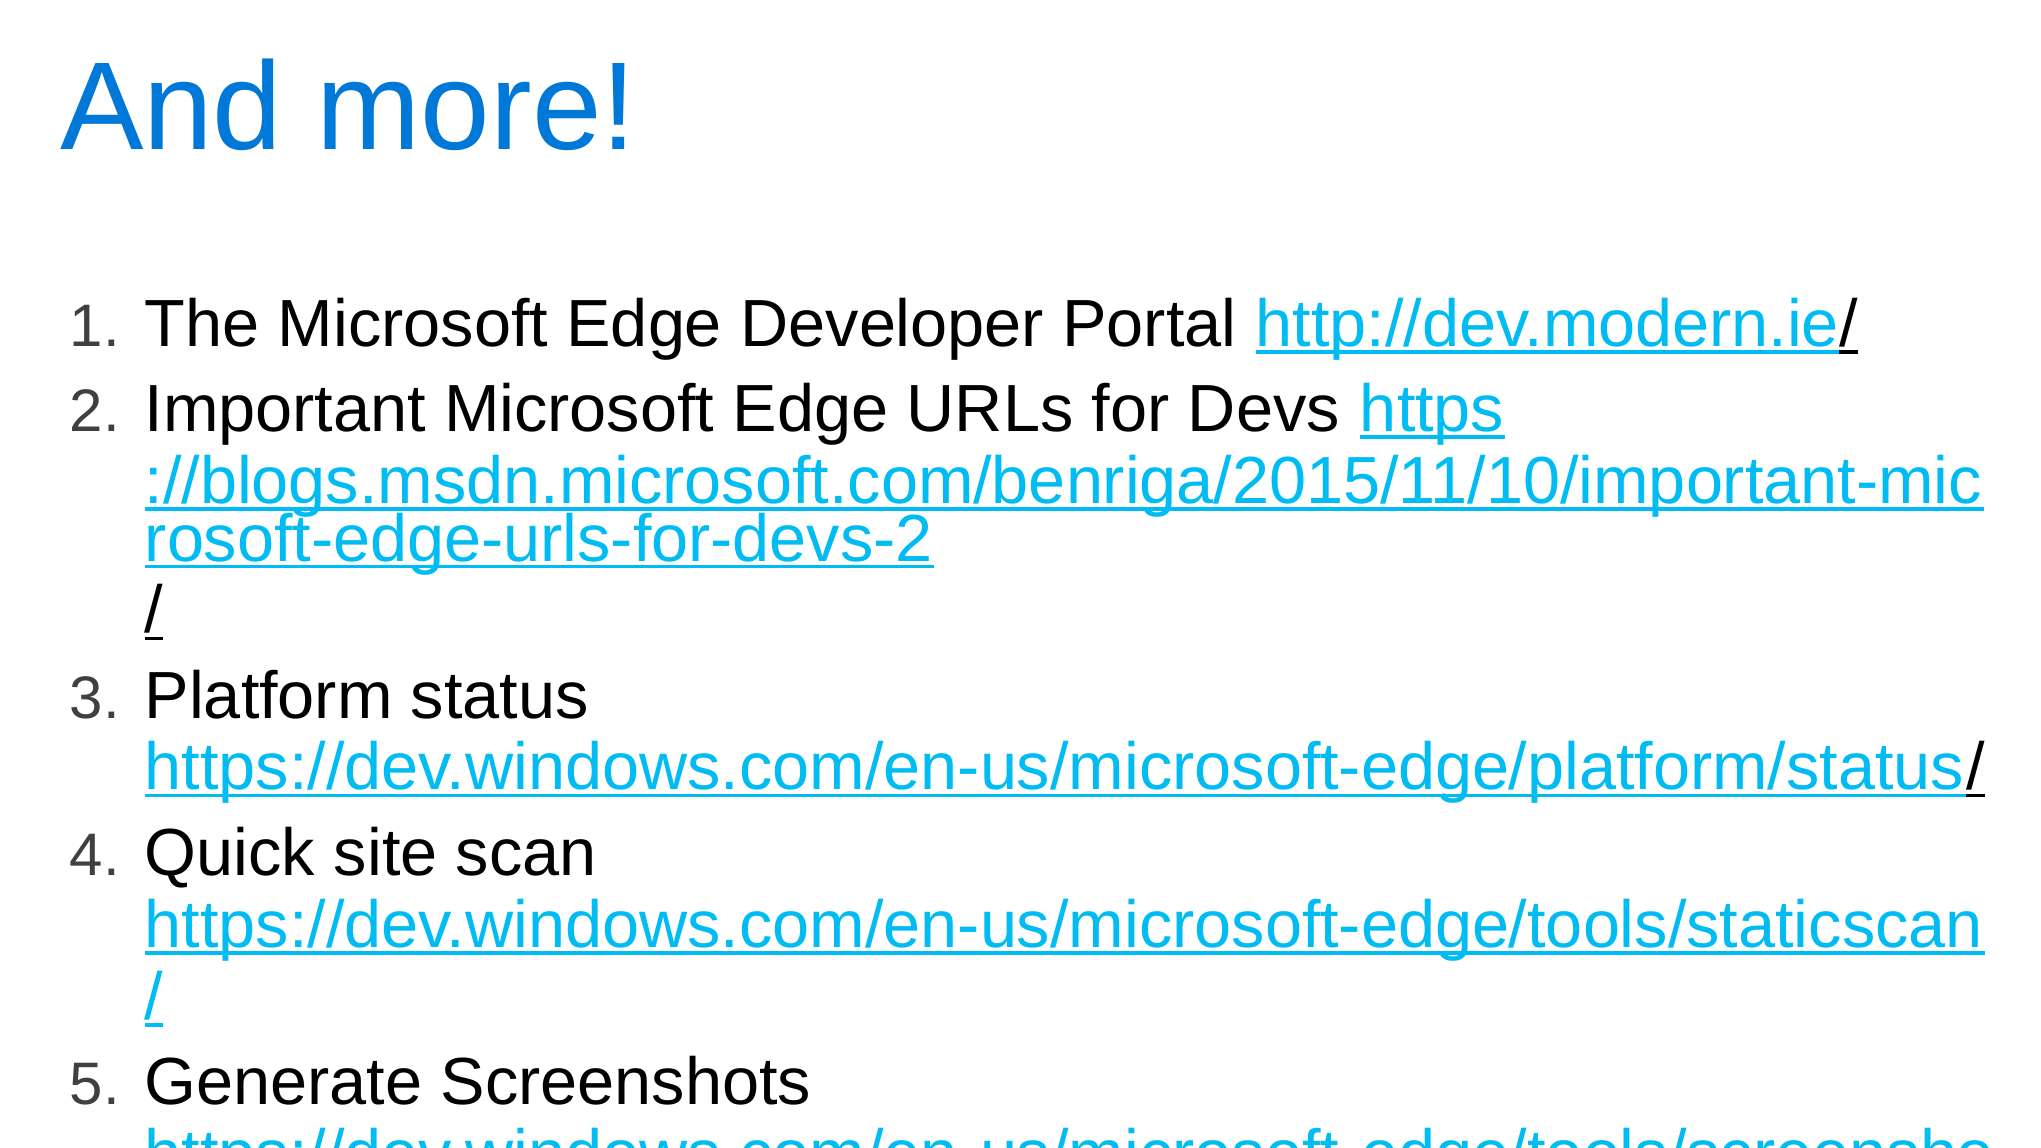

And more!
The Microsoft Edge Developer Portal http://dev.modern.ie/
Important Microsoft Edge URLs for Devs https://blogs.msdn.microsoft.com/benriga/2015/11/10/important-microsoft-edge-urls-for-devs-2/
Platform status https://dev.windows.com/en-us/microsoft-edge/platform/status/
Quick site scan https://dev.windows.com/en-us/microsoft-edge/tools/staticscan/
Generate Screenshots https://dev.windows.com/en-us/microsoft-edge/tools/screenshots/